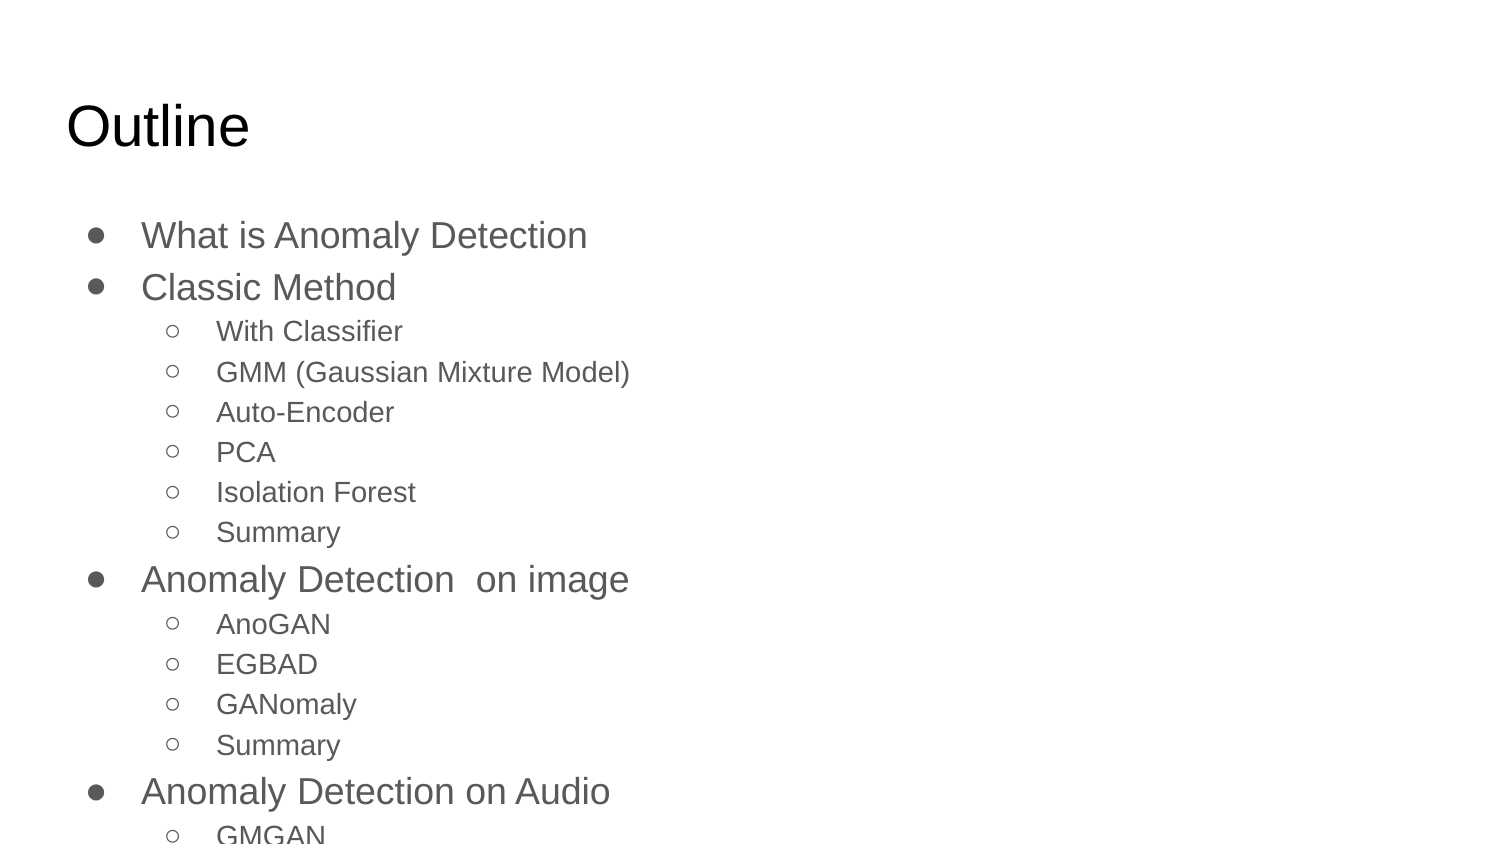

# Outline
What is Anomaly Detection
Classic Method
With Classifier
GMM (Gaussian Mixture Model)
Auto-Encoder
PCA
Isolation Forest
Summary
Anomaly Detection  on image
AnoGAN
EGBAD
GANomaly
Summary
Anomaly Detection on Audio
GMGAN